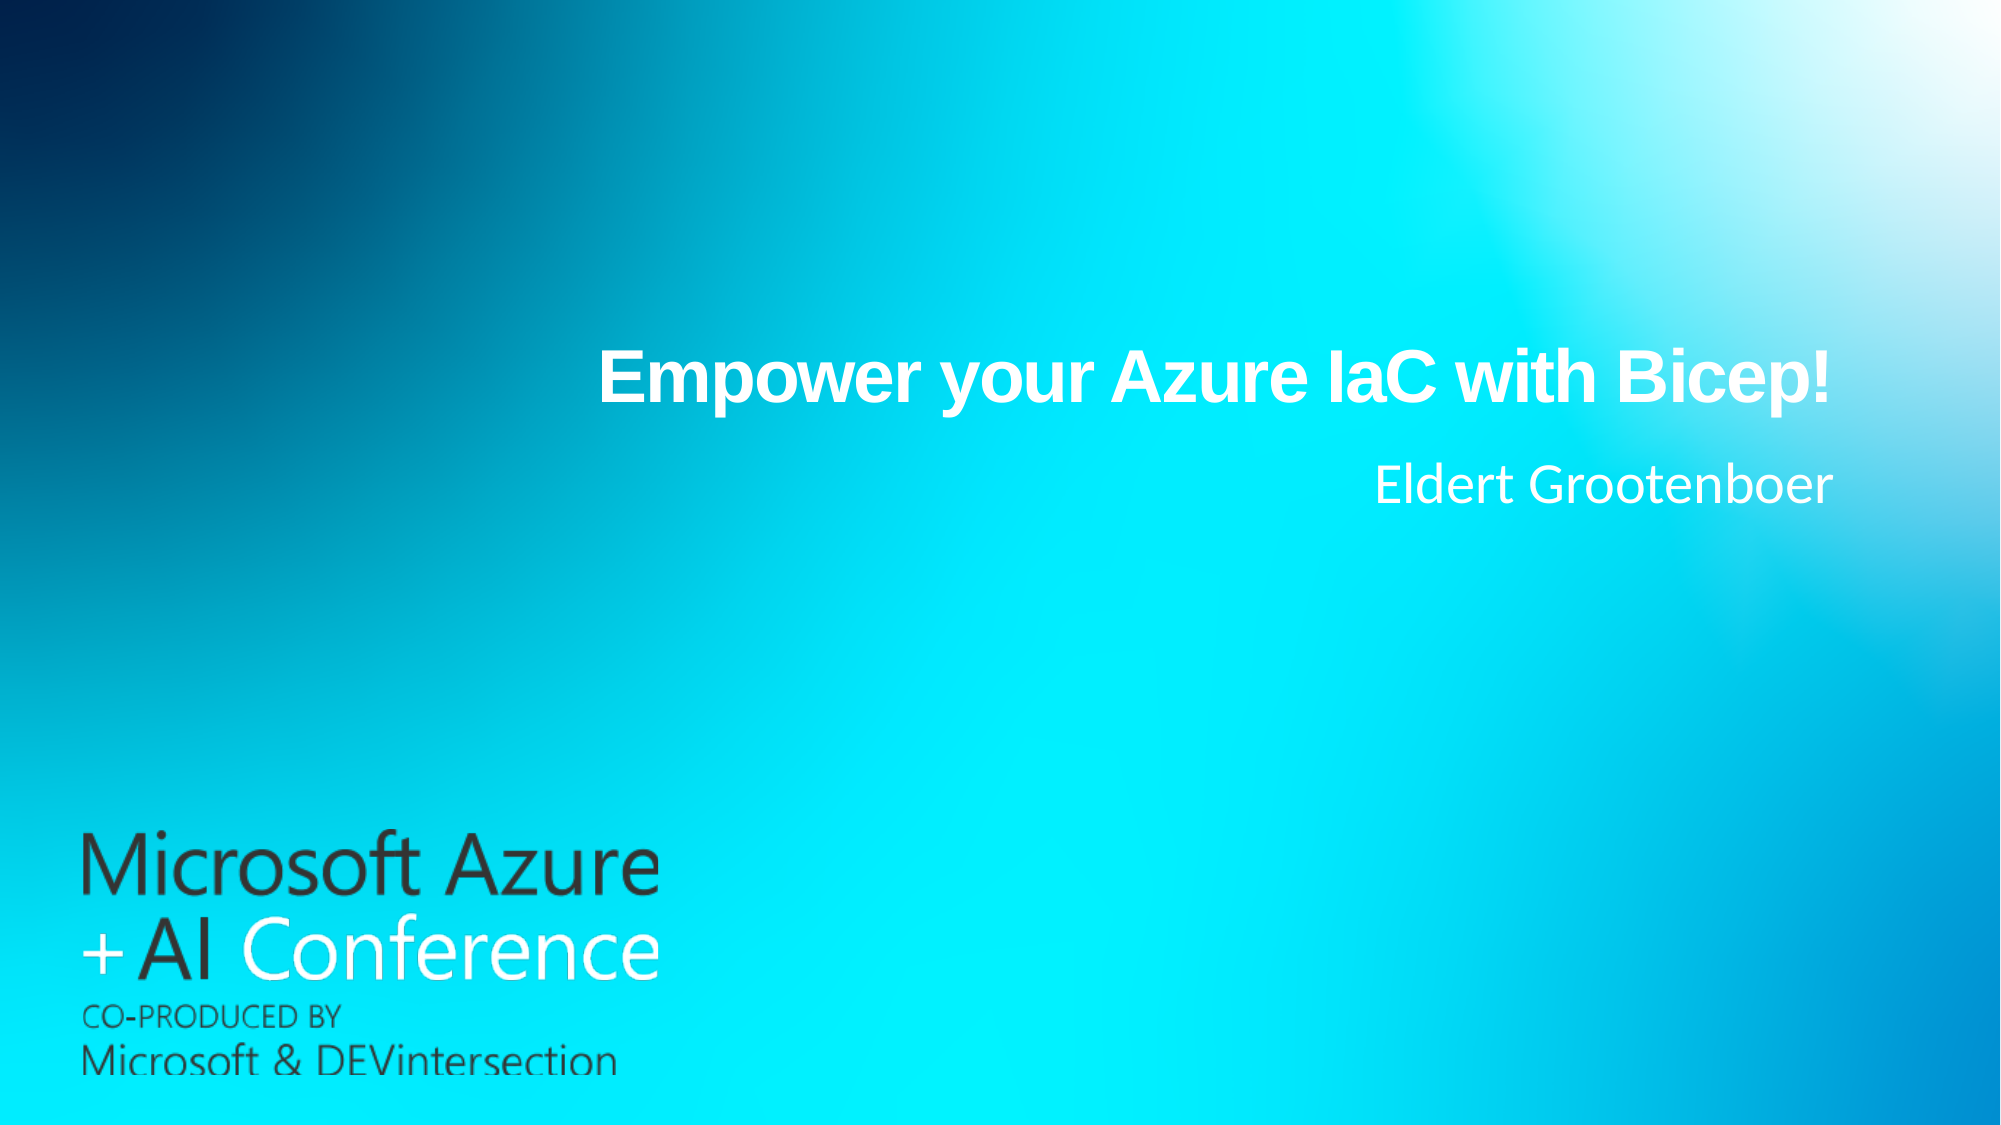

# Empower your Azure IaC with Bicep!
Eldert Grootenboer